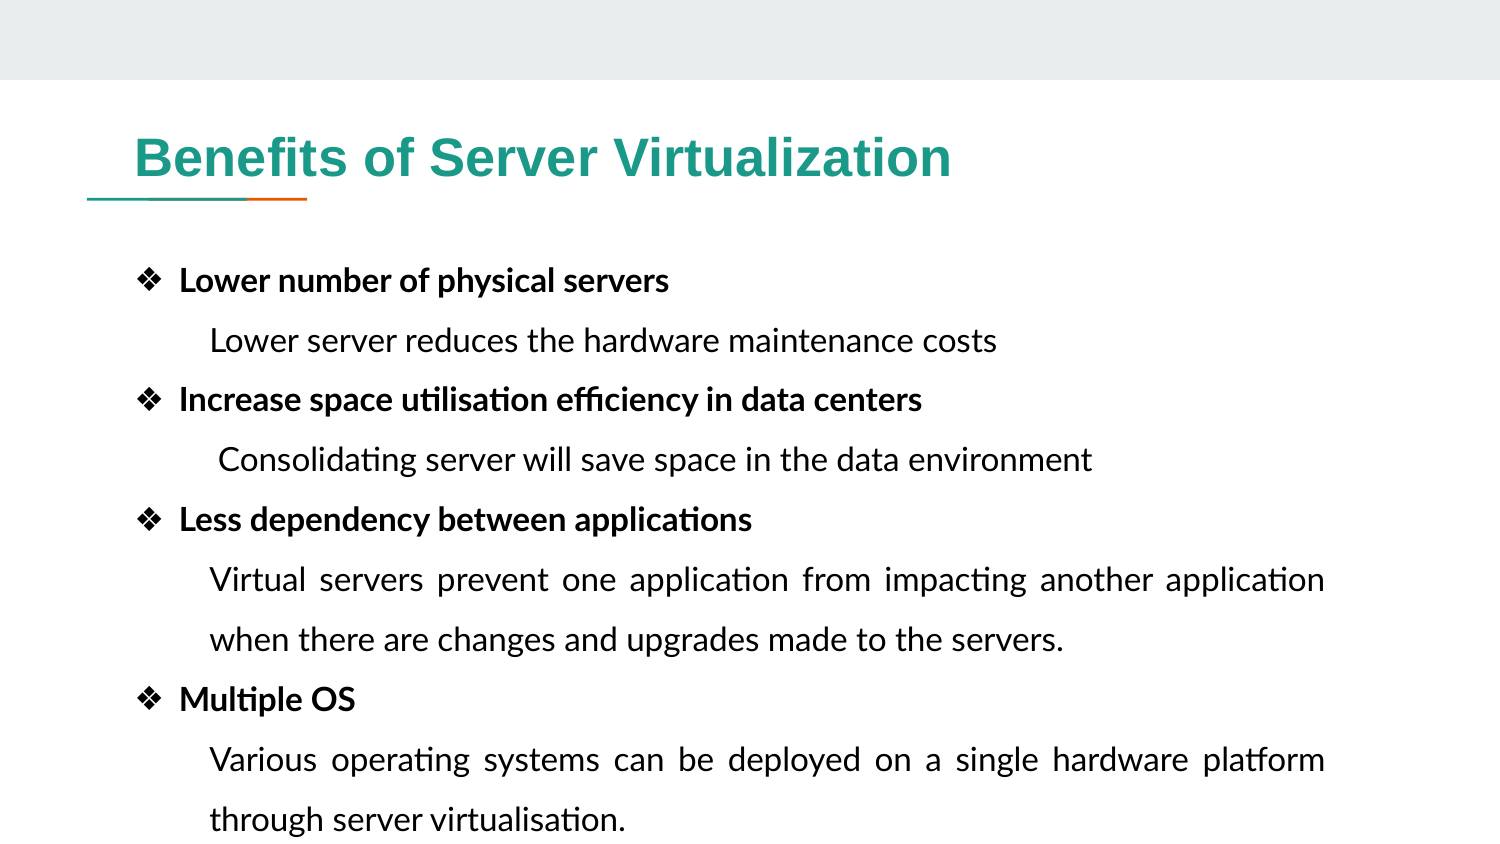

# Benefits of Server Virtualization
Lower number of physical servers
Lower server reduces the hardware maintenance costs
Increase space utilisation efficiency in data centers
 Consolidating server will save space in the data environment
Less dependency between applications
Virtual servers prevent one application from impacting another application when there are changes and upgrades made to the servers.
Multiple OS
Various operating systems can be deployed on a single hardware platform through server virtualisation.